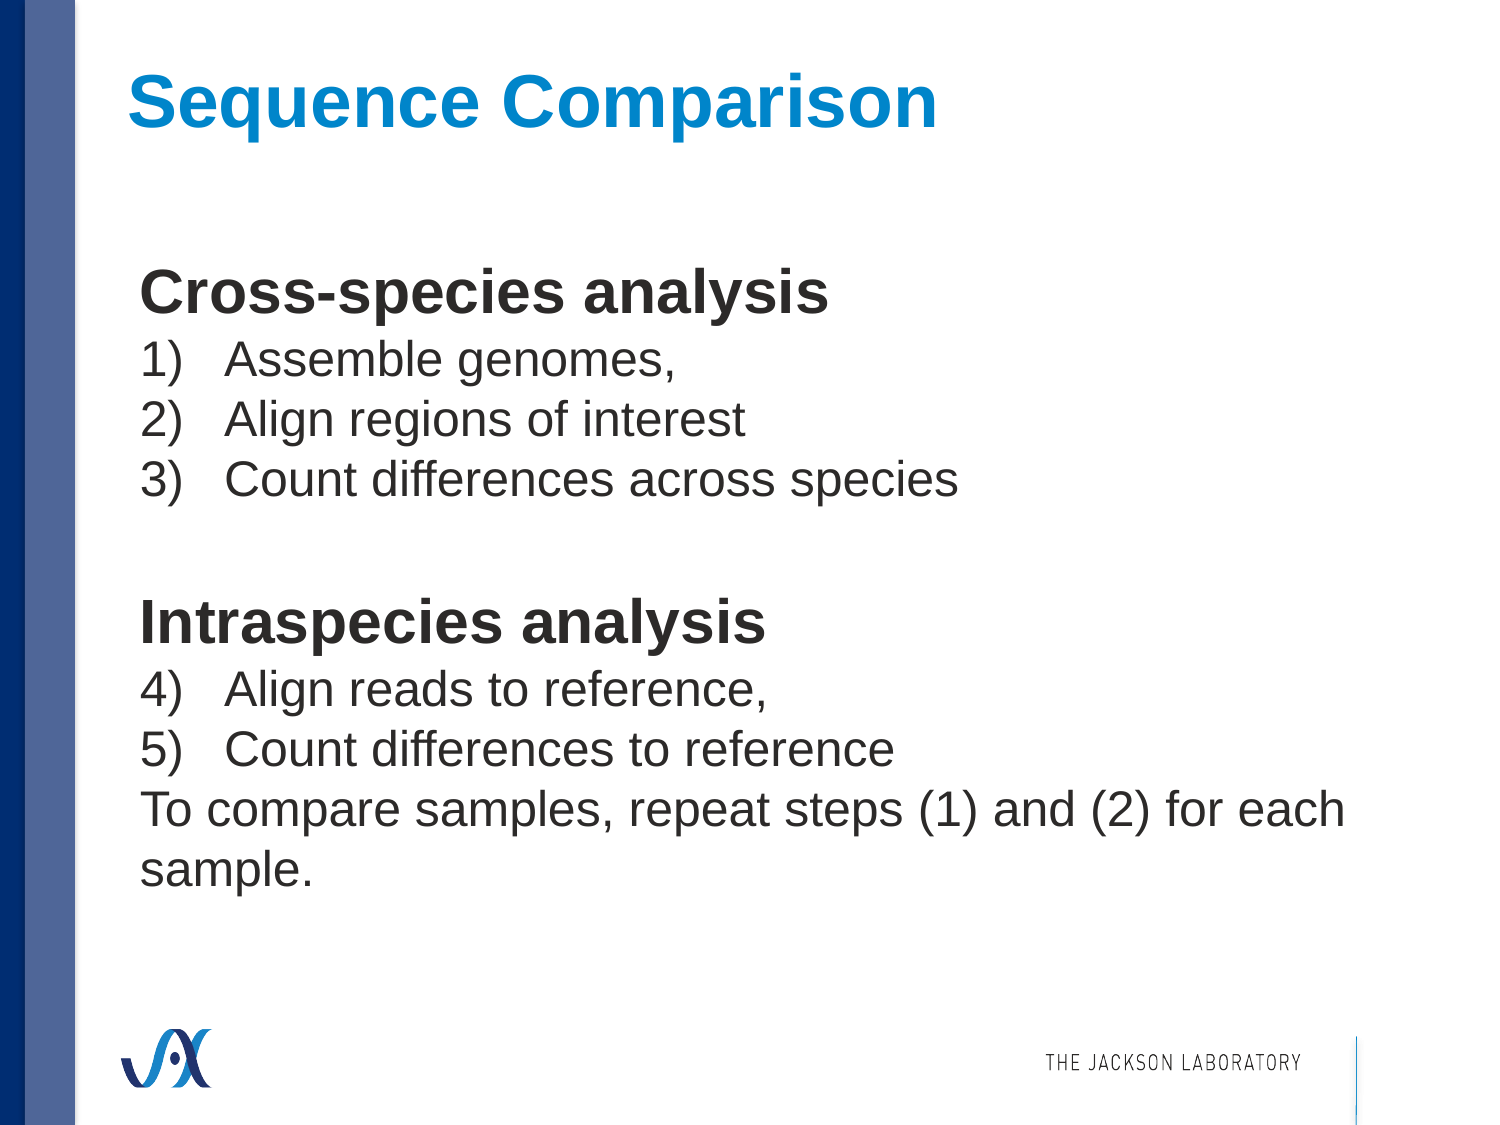

Sequence Comparison
Cross-species analysis
Assemble genomes,
Align regions of interest
Count differences across species

Intraspecies analysis
Align reads to reference,
Count differences to reference
To compare samples, repeat steps (1) and (2) for each sample.